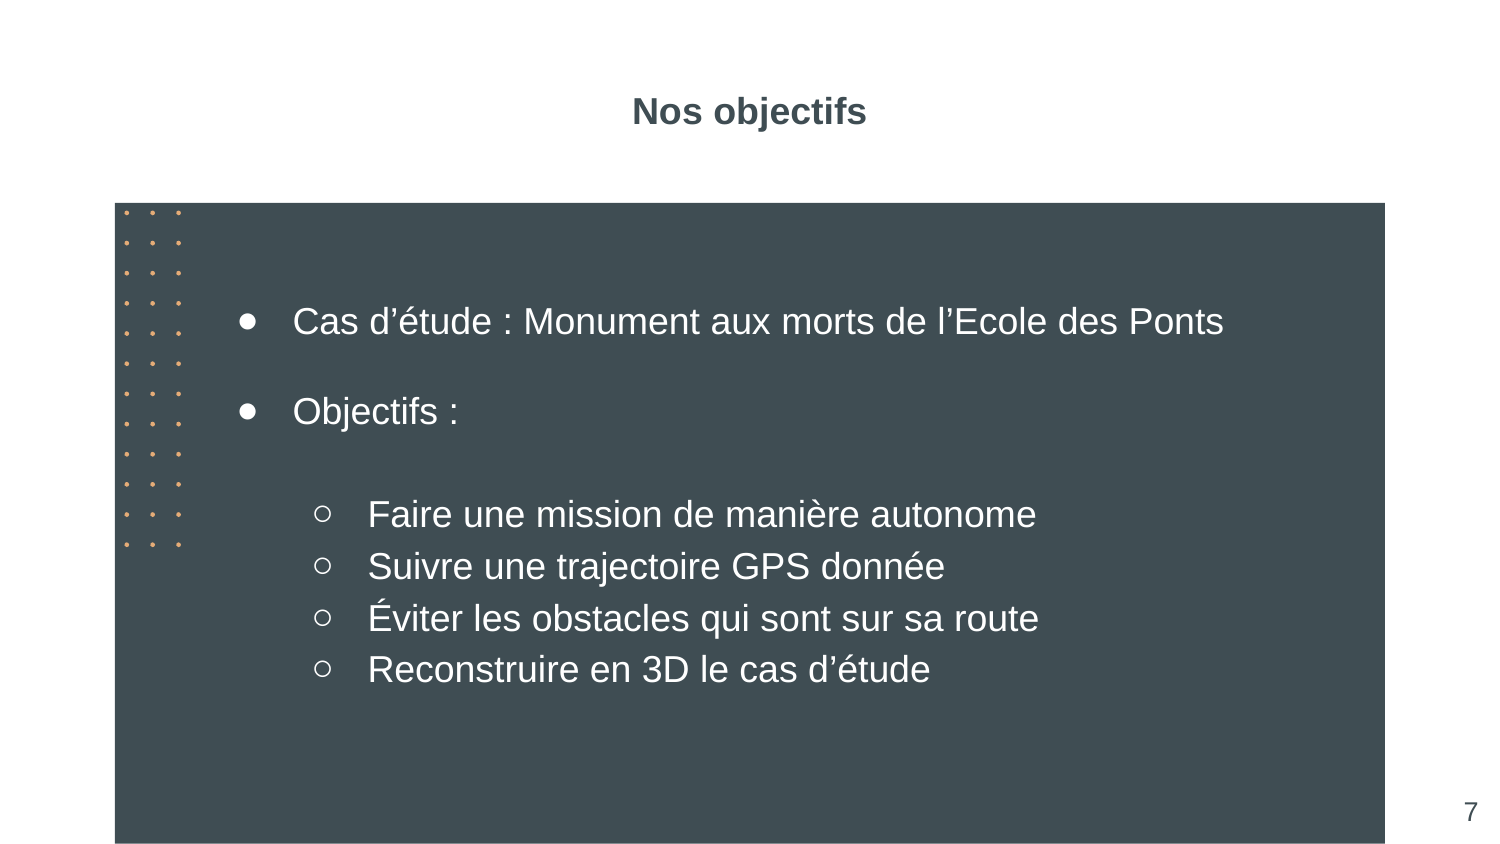

# Nos objectifs

Cas d’étude : Monument aux morts de l’Ecole des Ponts

Objectifs :

Faire une mission de manière autonome
Suivre une trajectoire GPS donnée
Éviter les obstacles qui sont sur sa route
Reconstruire en 3D le cas d’étude
7